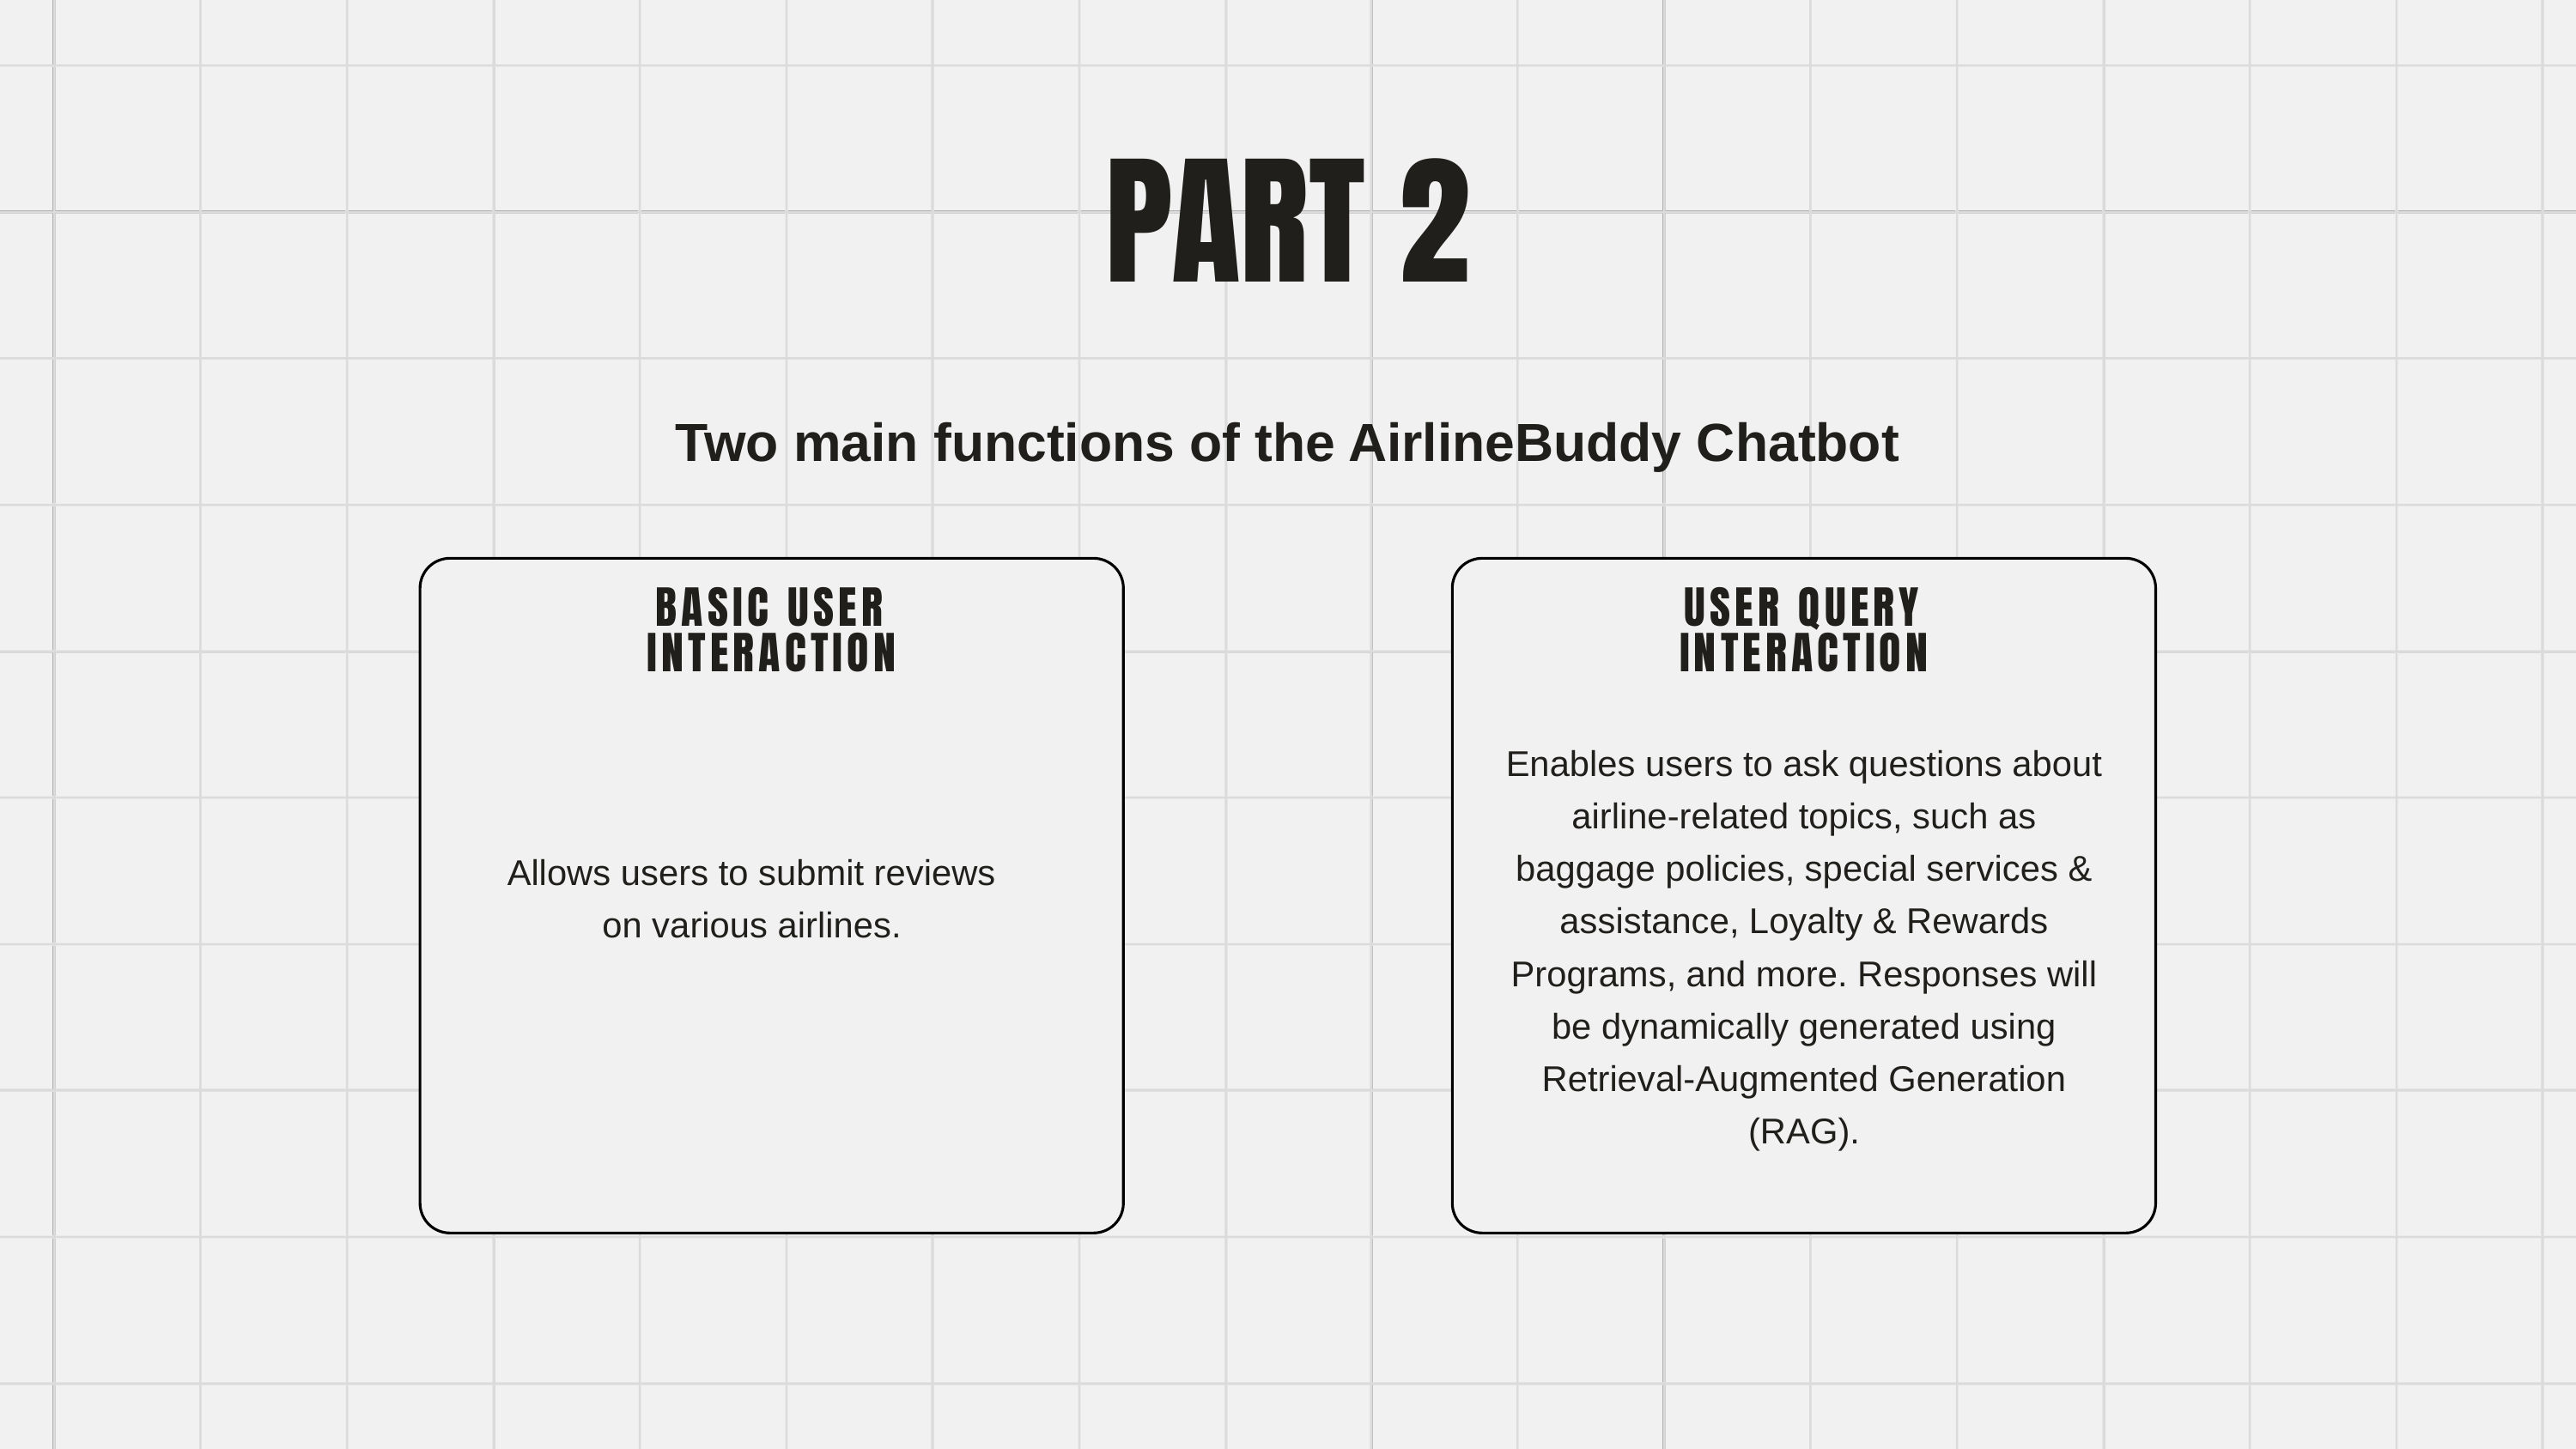

PART 2
Two main functions of the AirlineBuddy Chatbot

BASIC USER INTERACTION
USER QUERY INTERACTION
Enables users to ask questions about airline-related topics, such as baggage policies, special services & assistance, Loyalty & Rewards Programs, and more. Responses will be dynamically generated using Retrieval-Augmented Generation (RAG).
Allows users to submit reviews on various airlines.